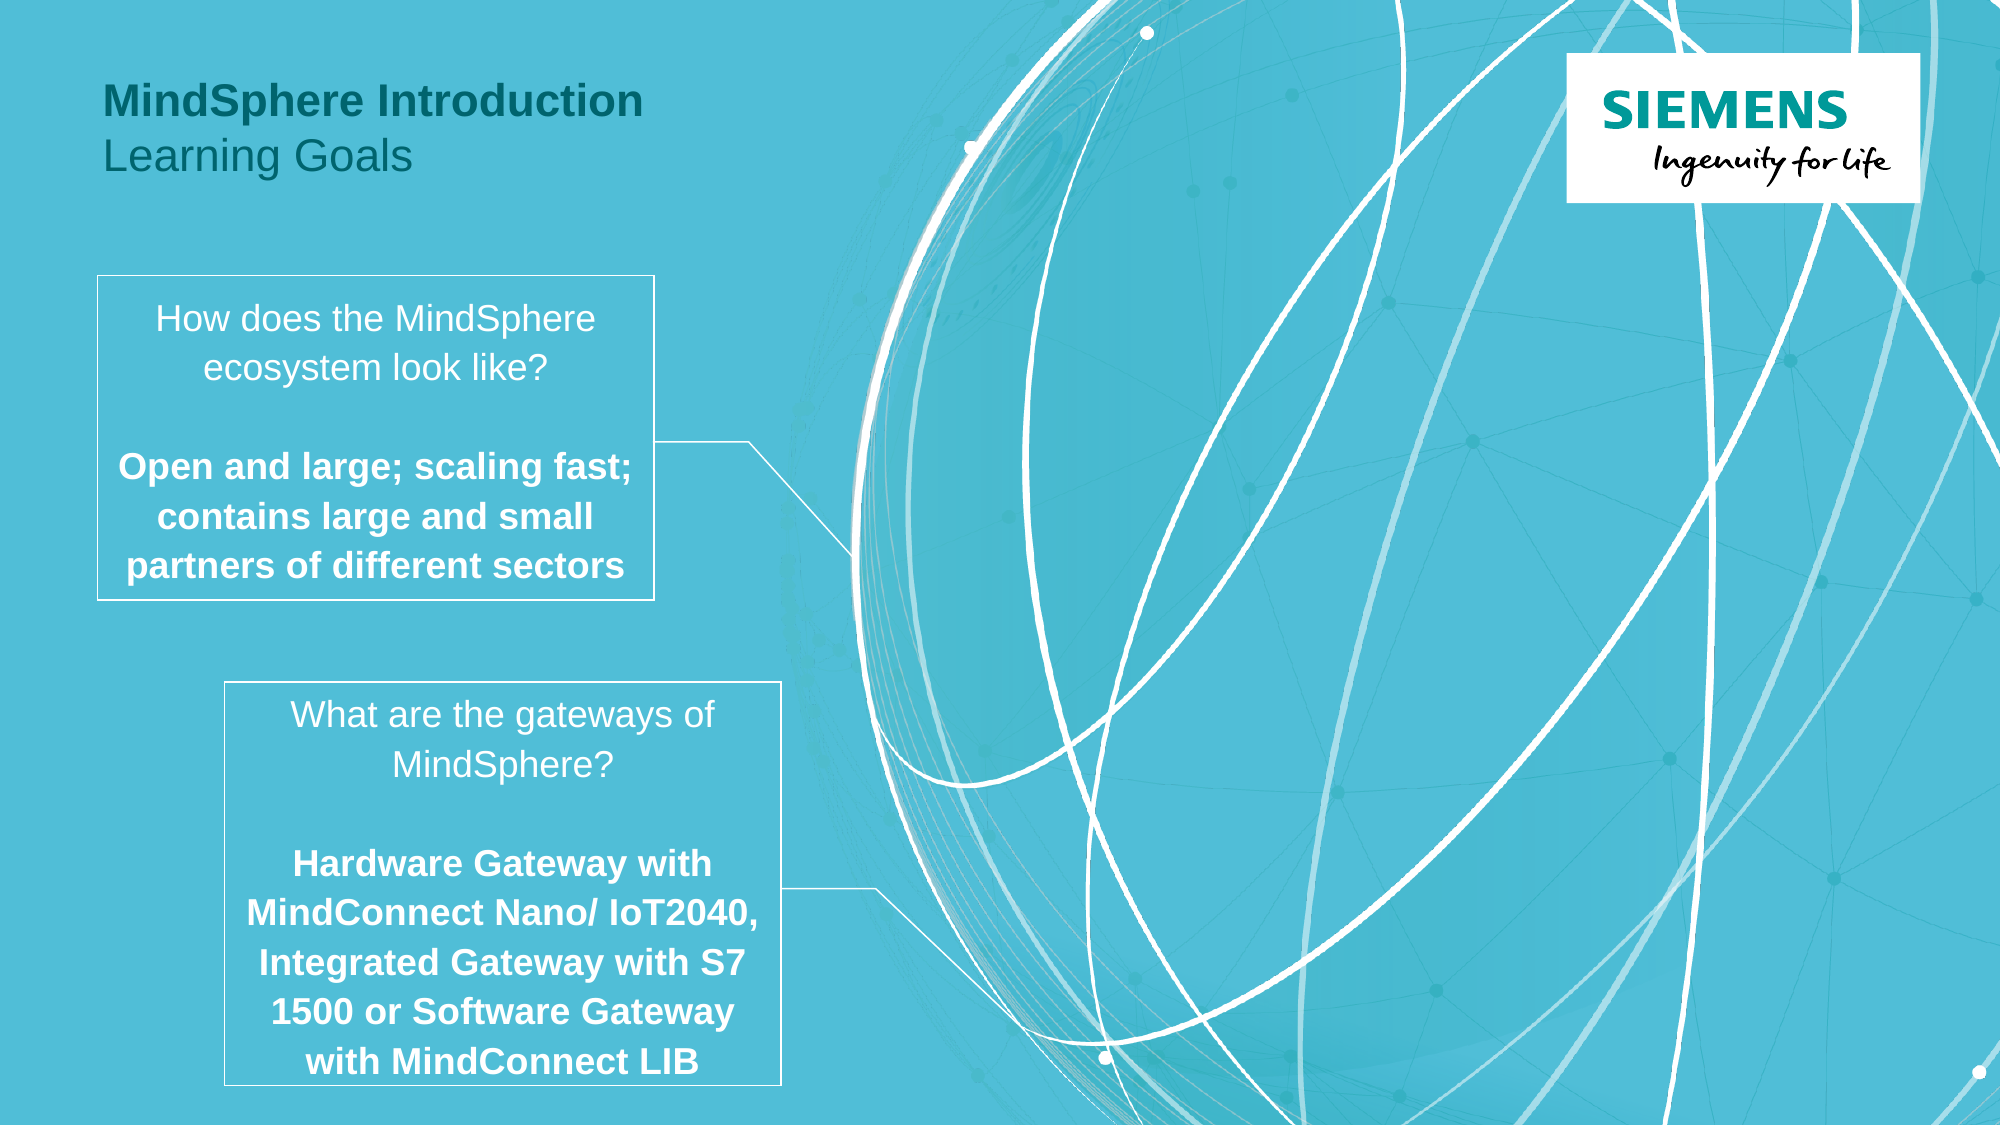

# MindSphere Introduction Learning Goals
How does the MindSphere ecosystem look like?

Open and large; scaling fast; contains large and small partners of different sectors
What are the gateways of MindSphere?

Hardware Gateway with MindConnect Nano/ IoT2040, Integrated Gateway with S7 1500 or Software Gateway with MindConnect LIB